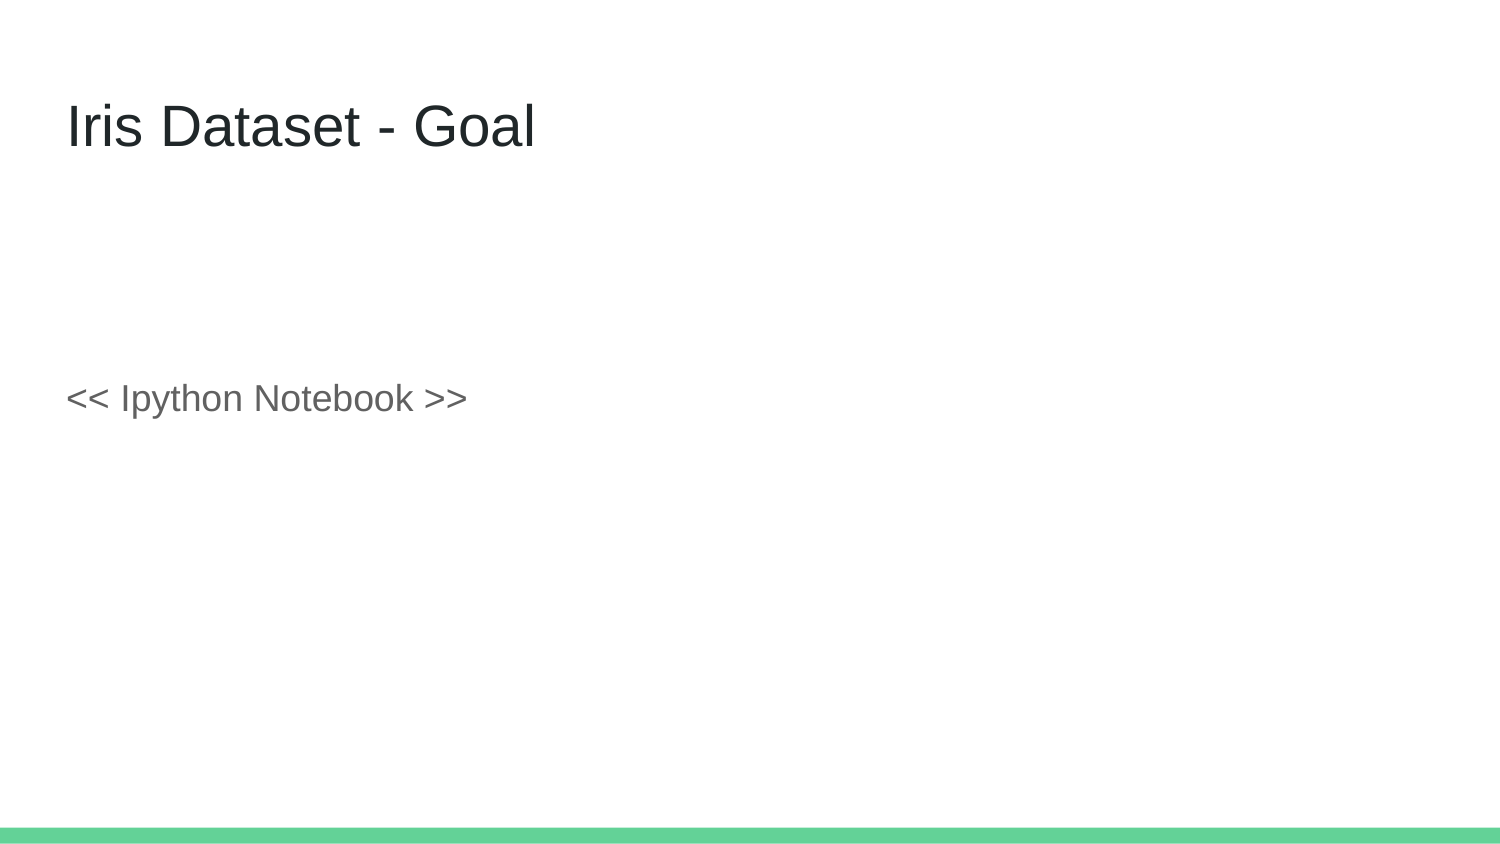

# Iris Dataset - Goal

<< Ipython Notebook >>